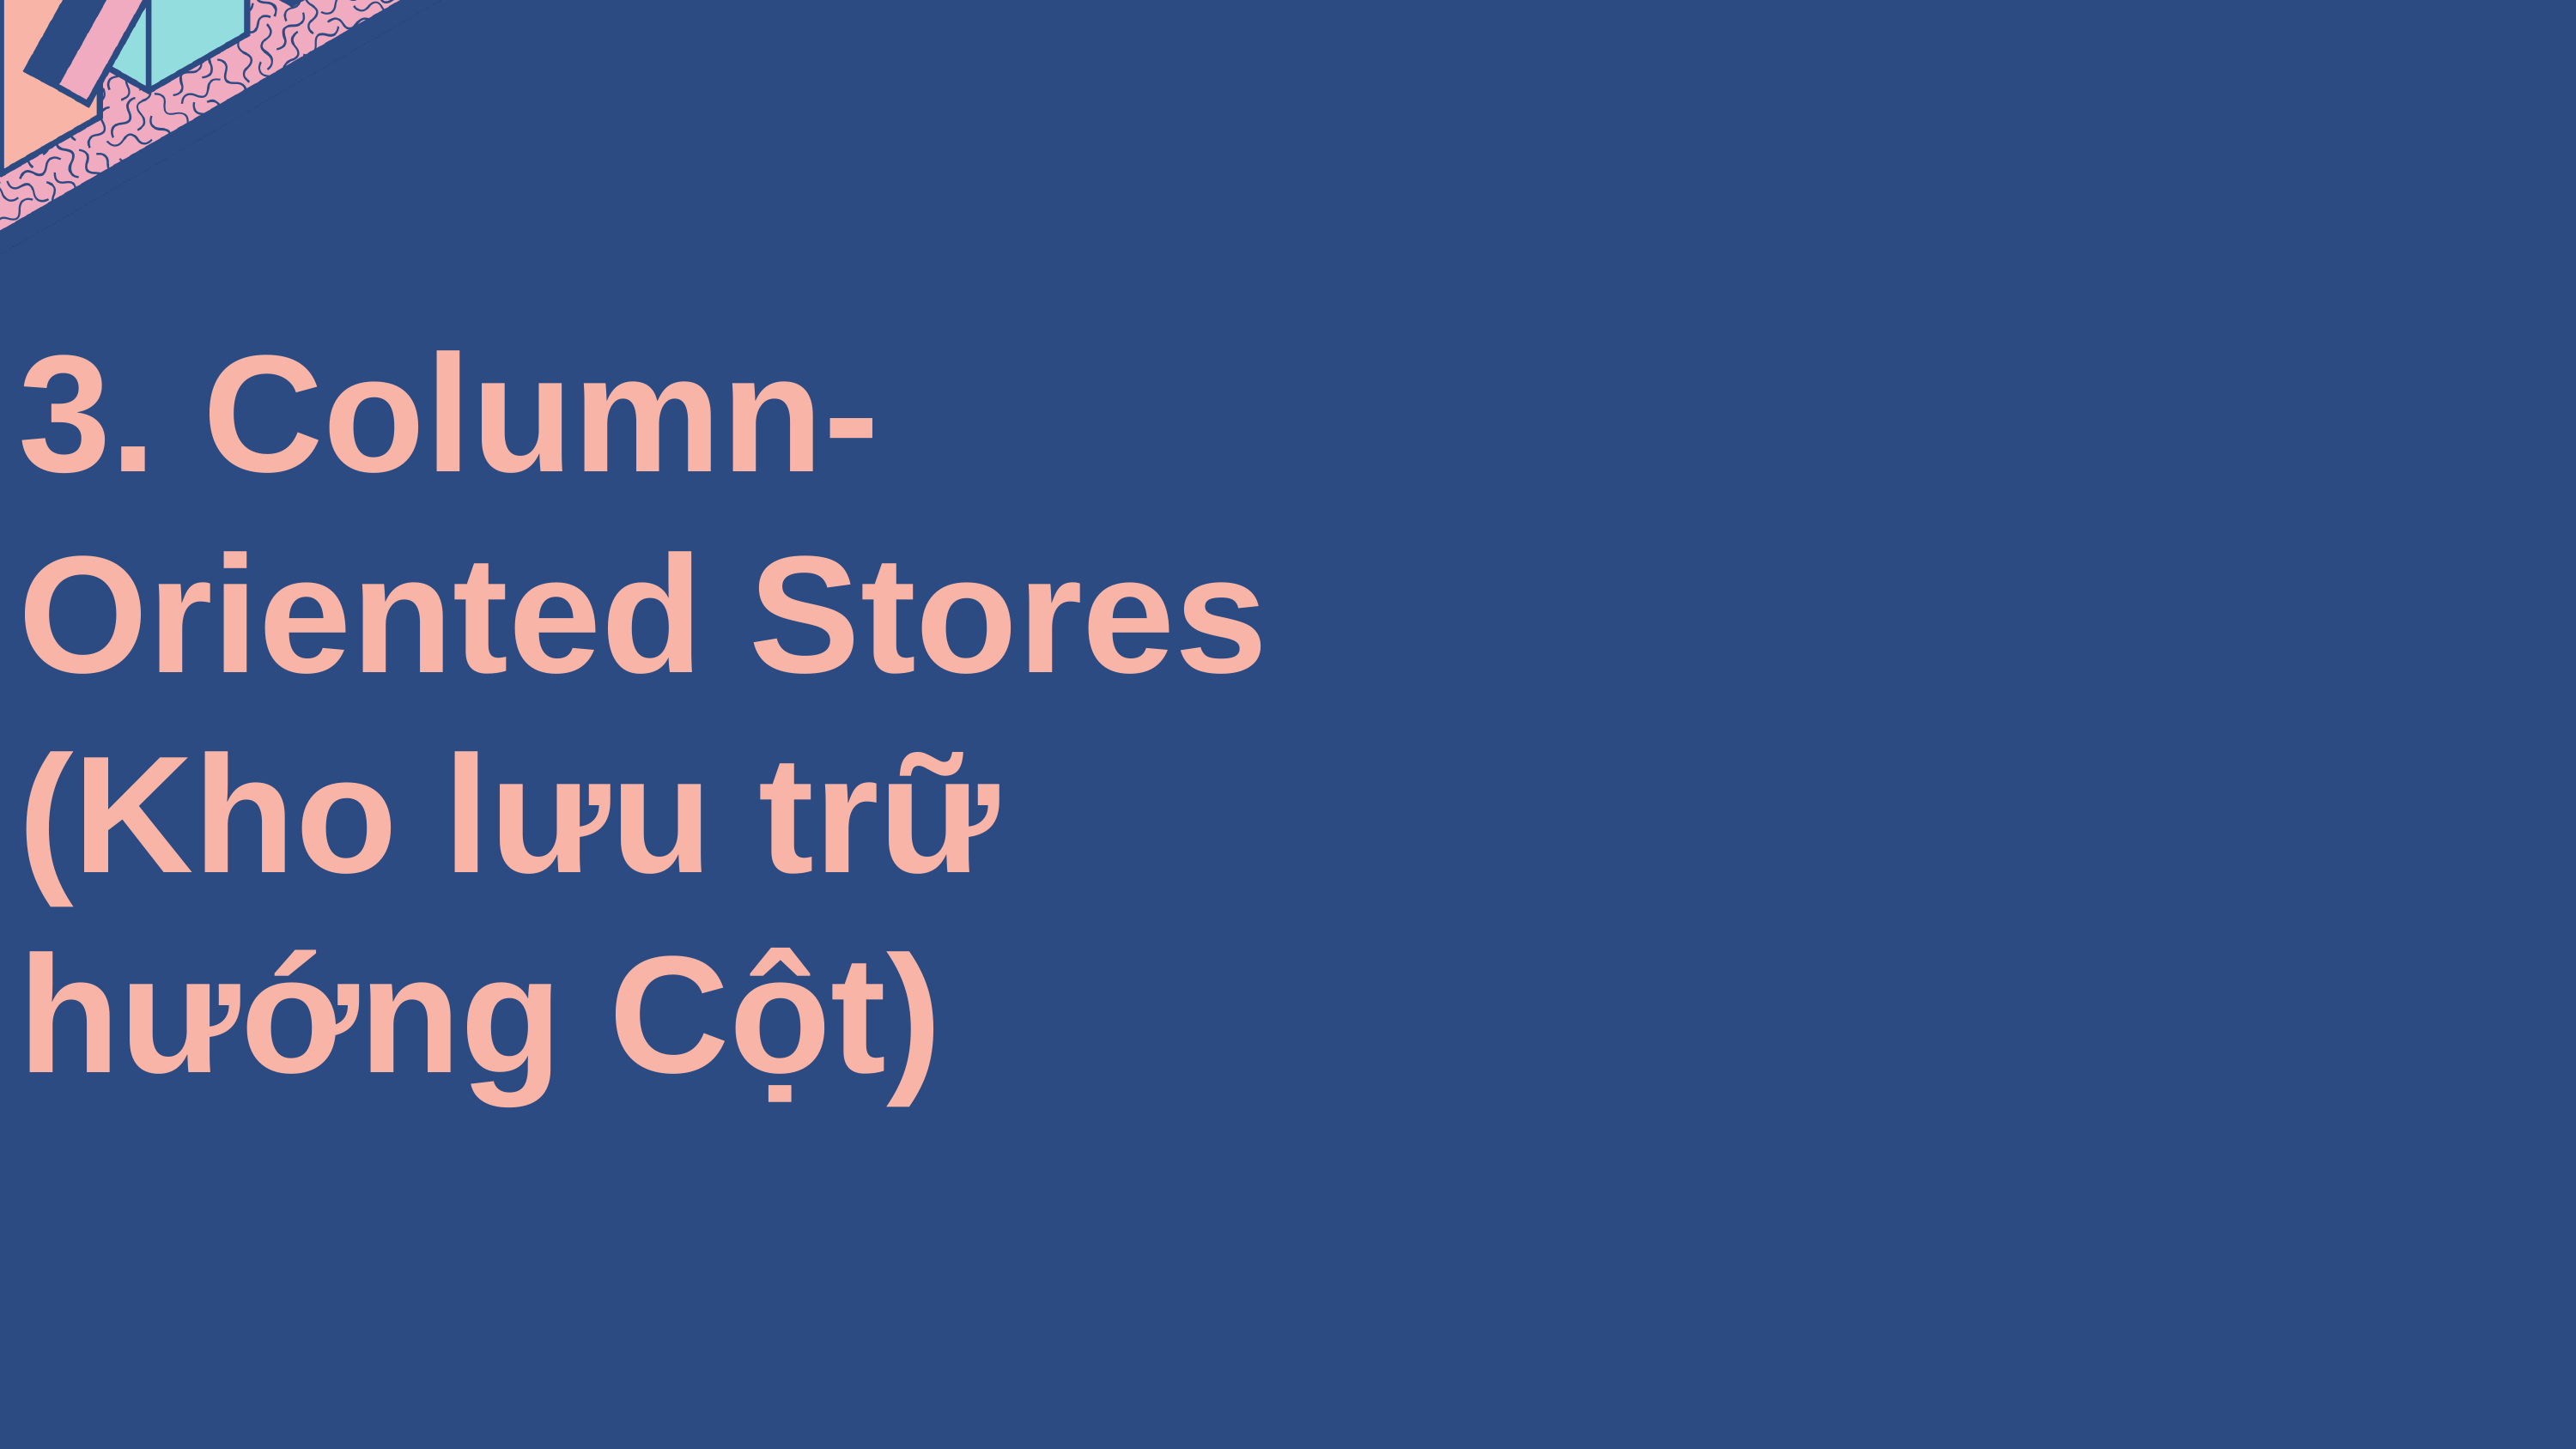

3. Column-Oriented Stores (Kho lưu trữ hướng Cột)